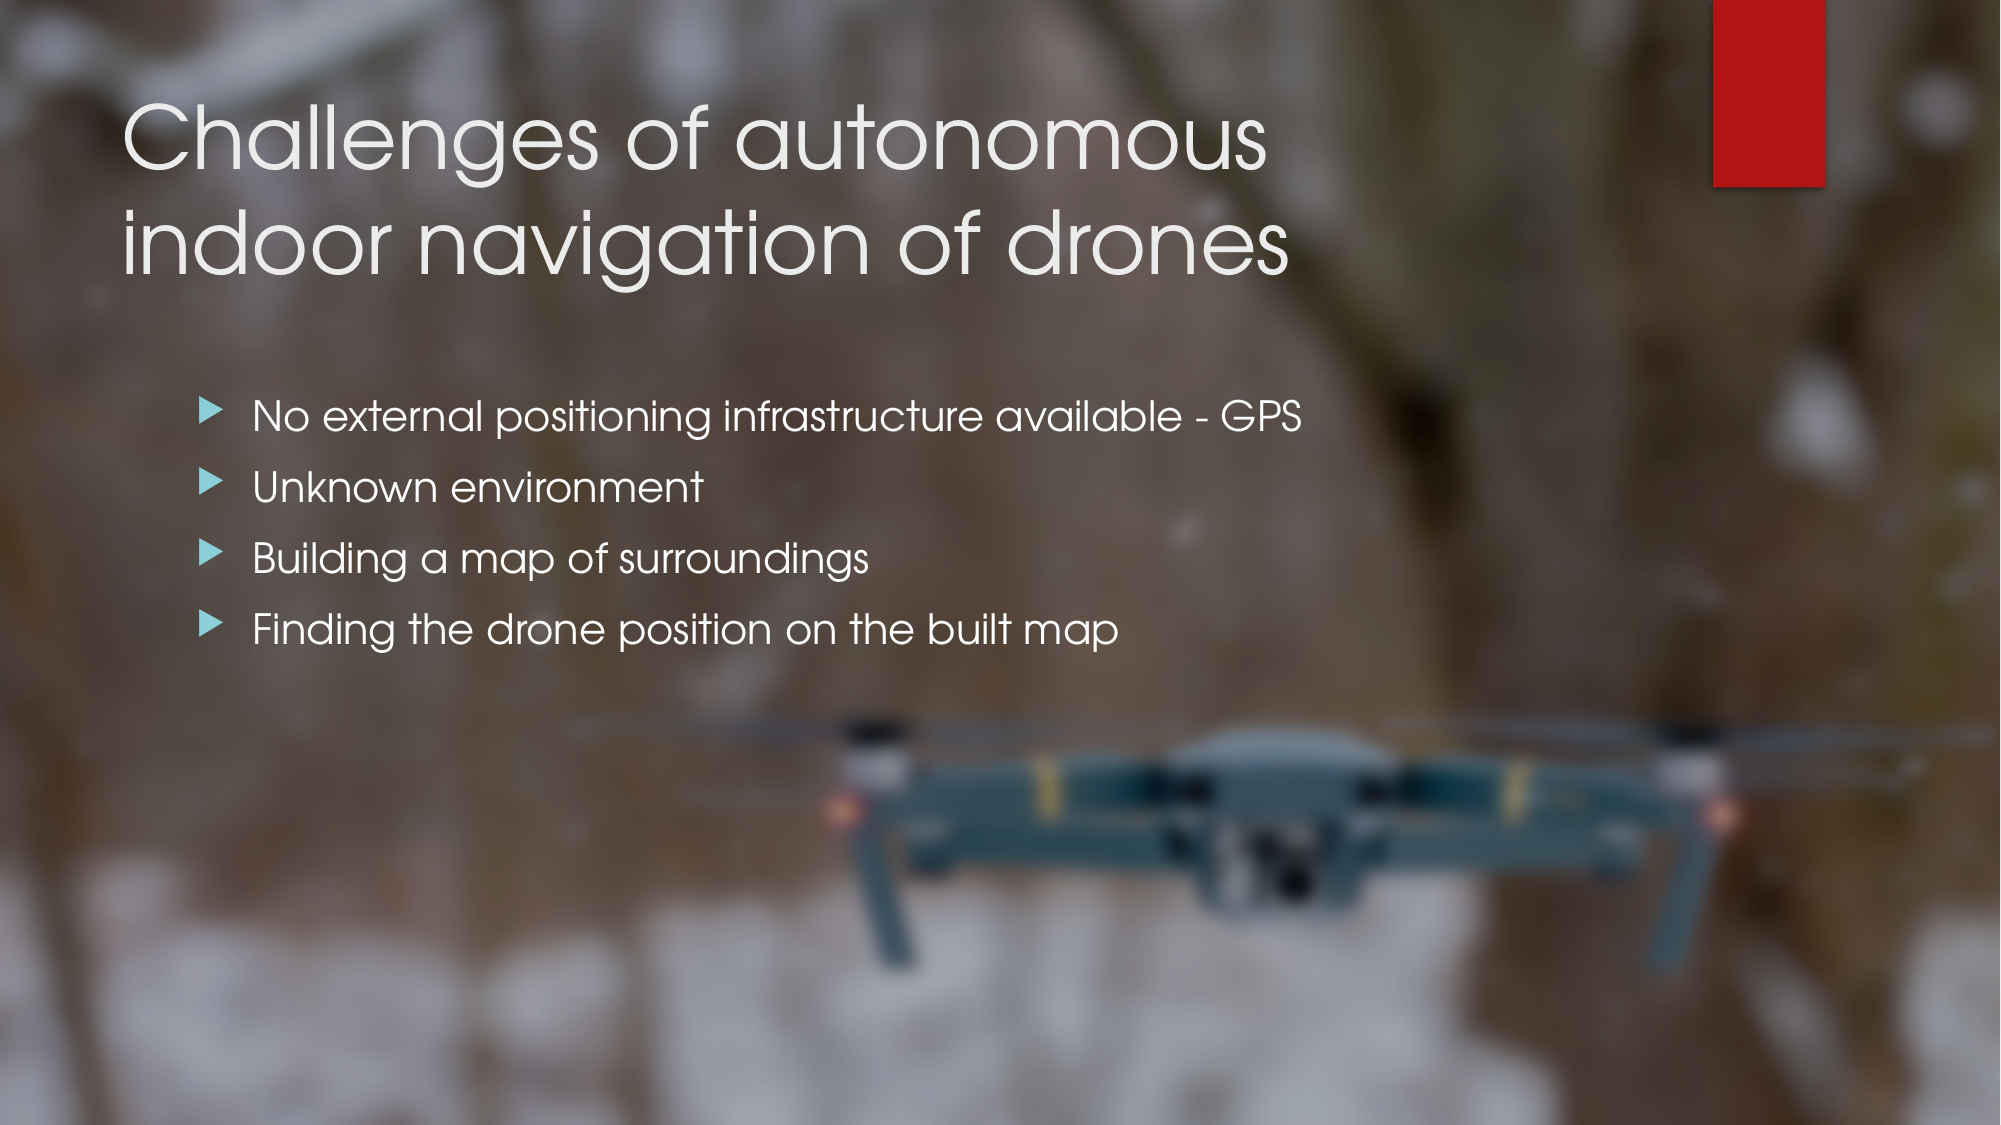

# Challenges of autonomous indoor navigation of drones
No external positioning infrastructure available - GPS
Unknown environment
Building a map of surroundings
Finding the drone position on the built map